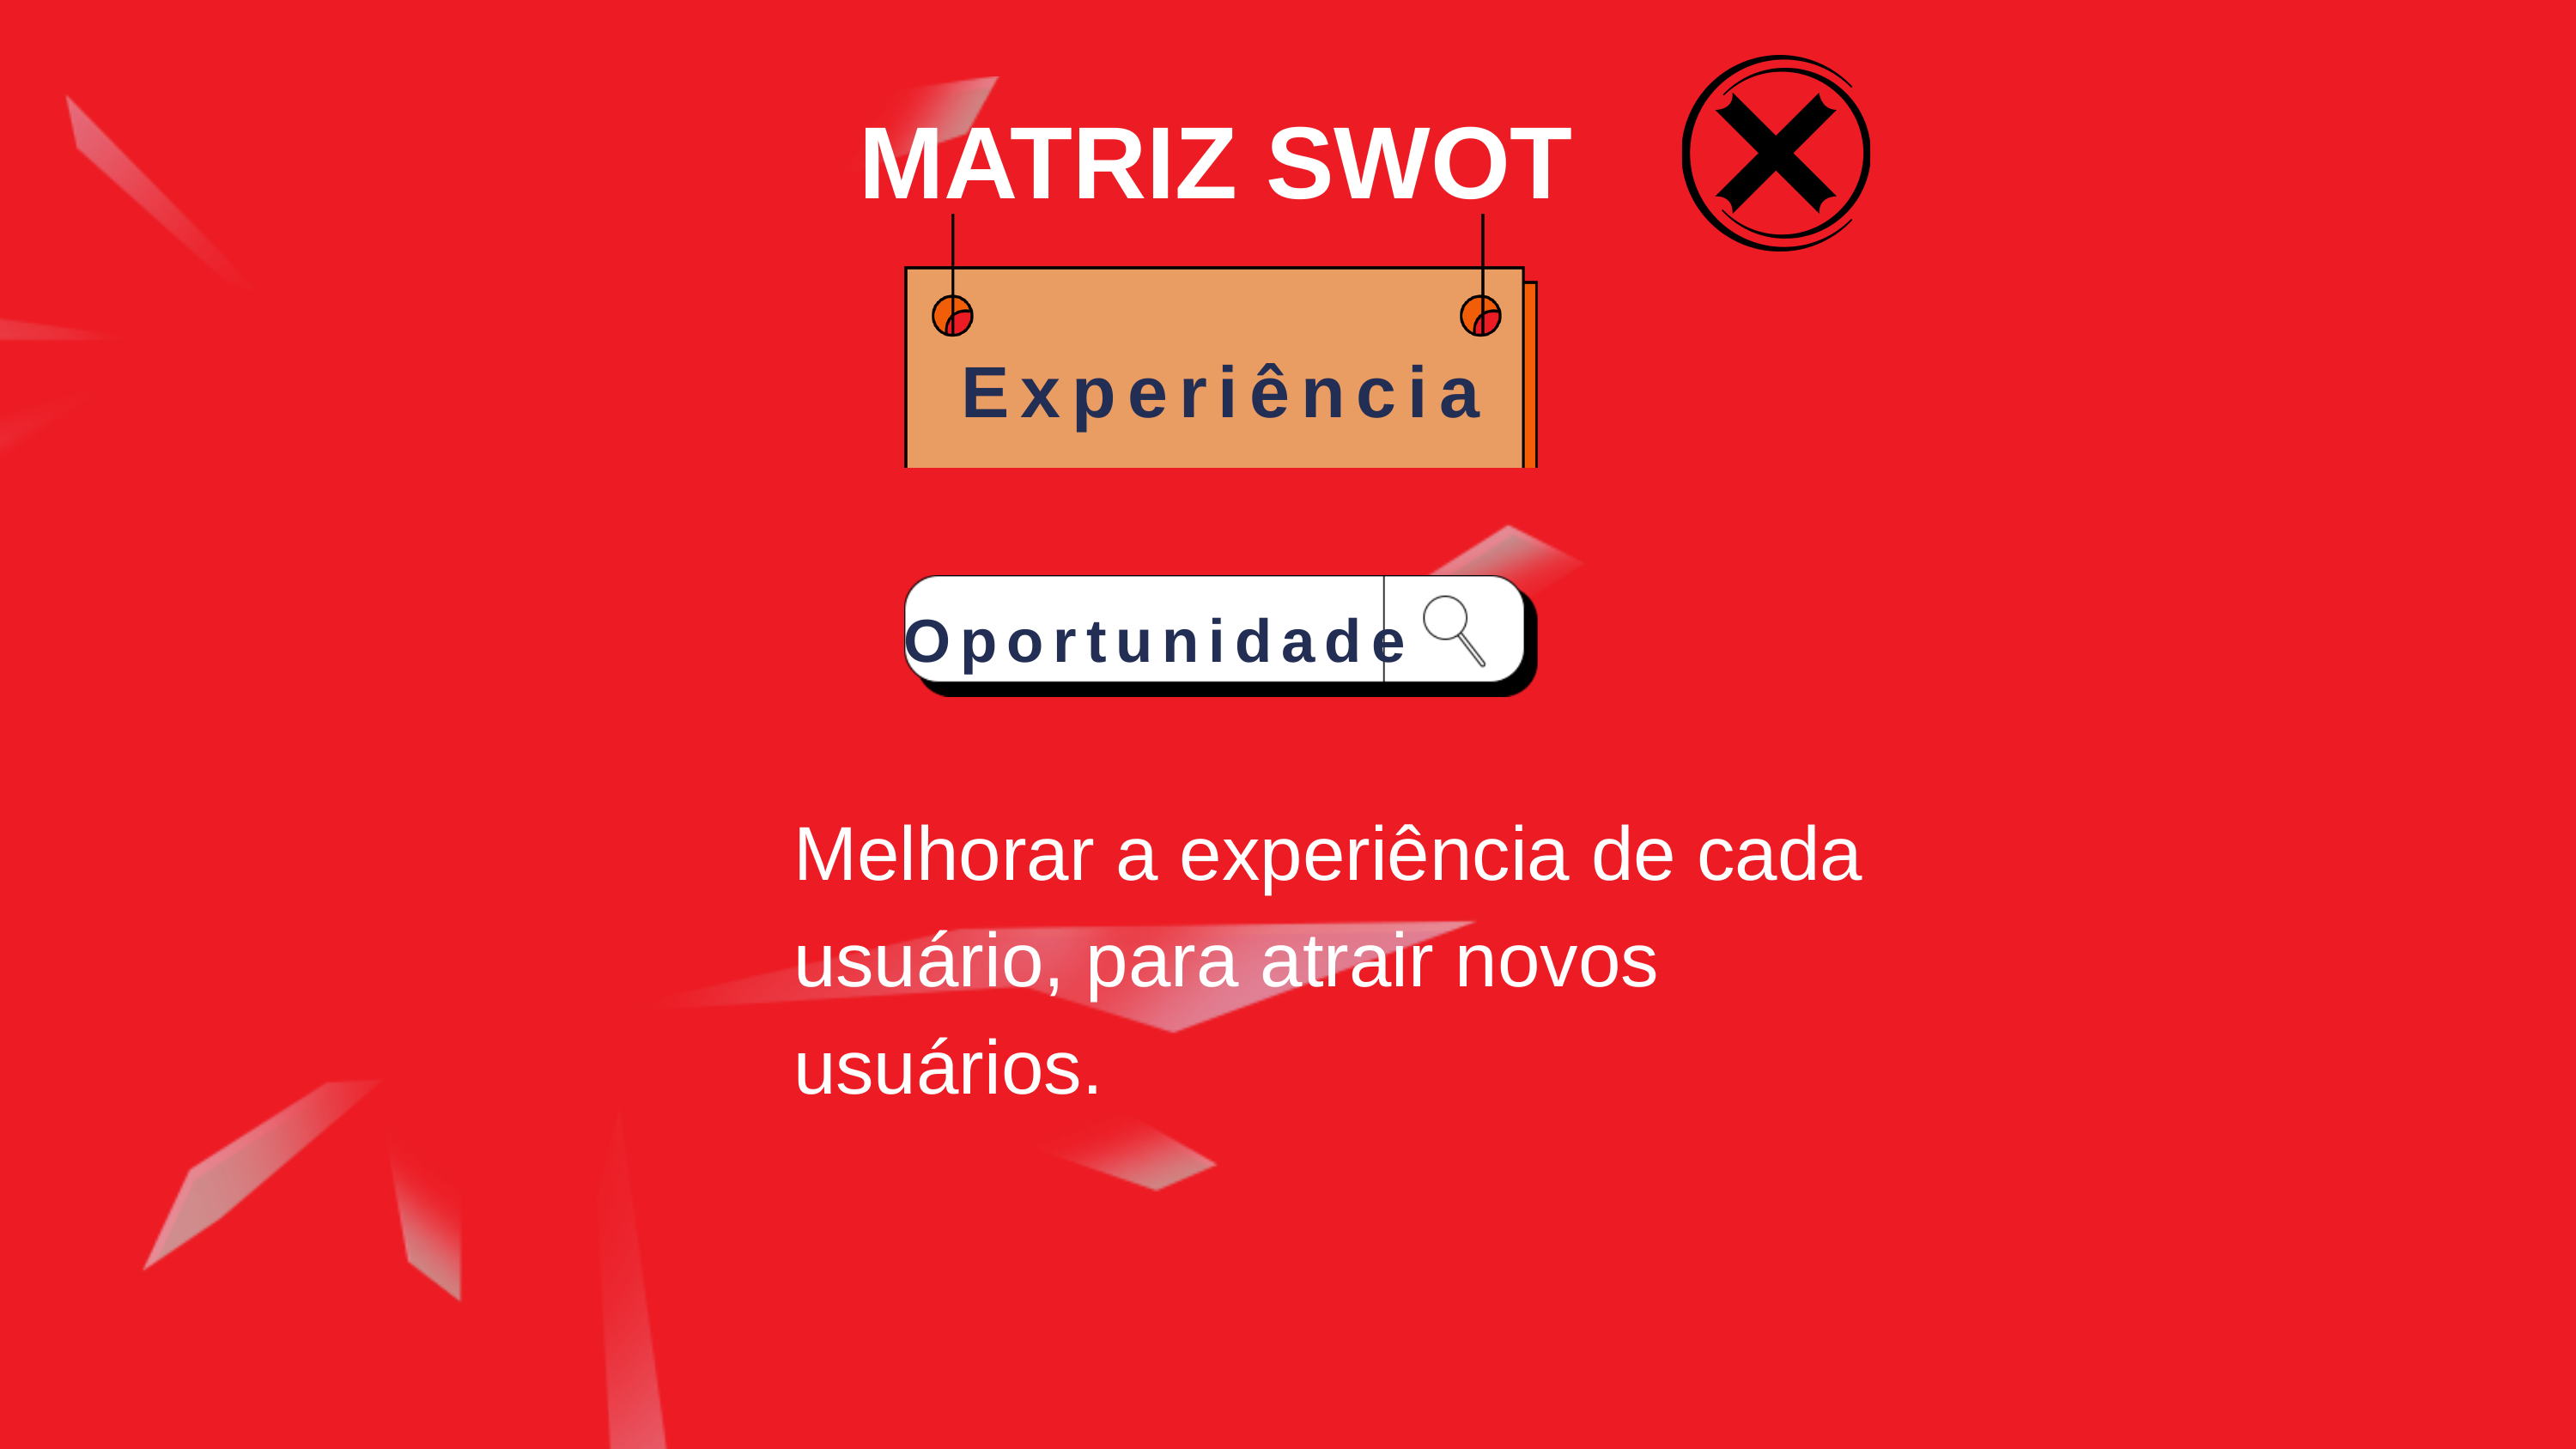

MATRIZ SWOT

Experiência

Oportunidade
Melhorar a experiência de cada usuário, para atrair novos usuários.